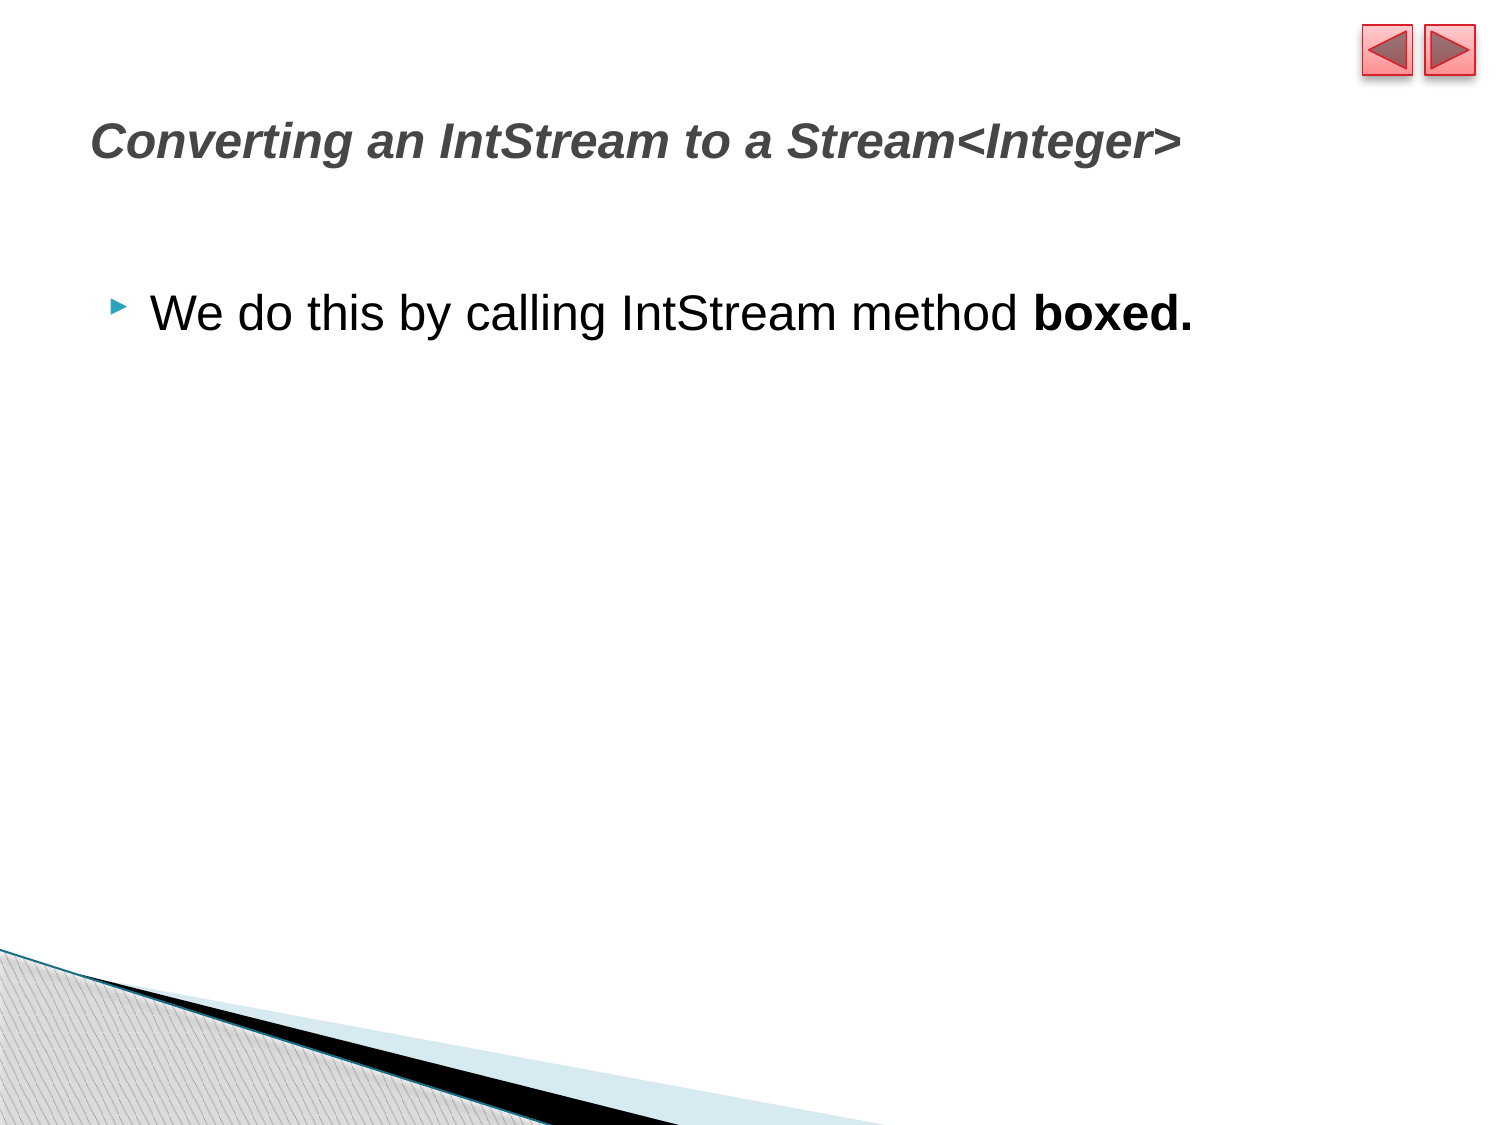

# Converting an IntStream to a Stream<Integer>
We do this by calling IntStream method boxed.